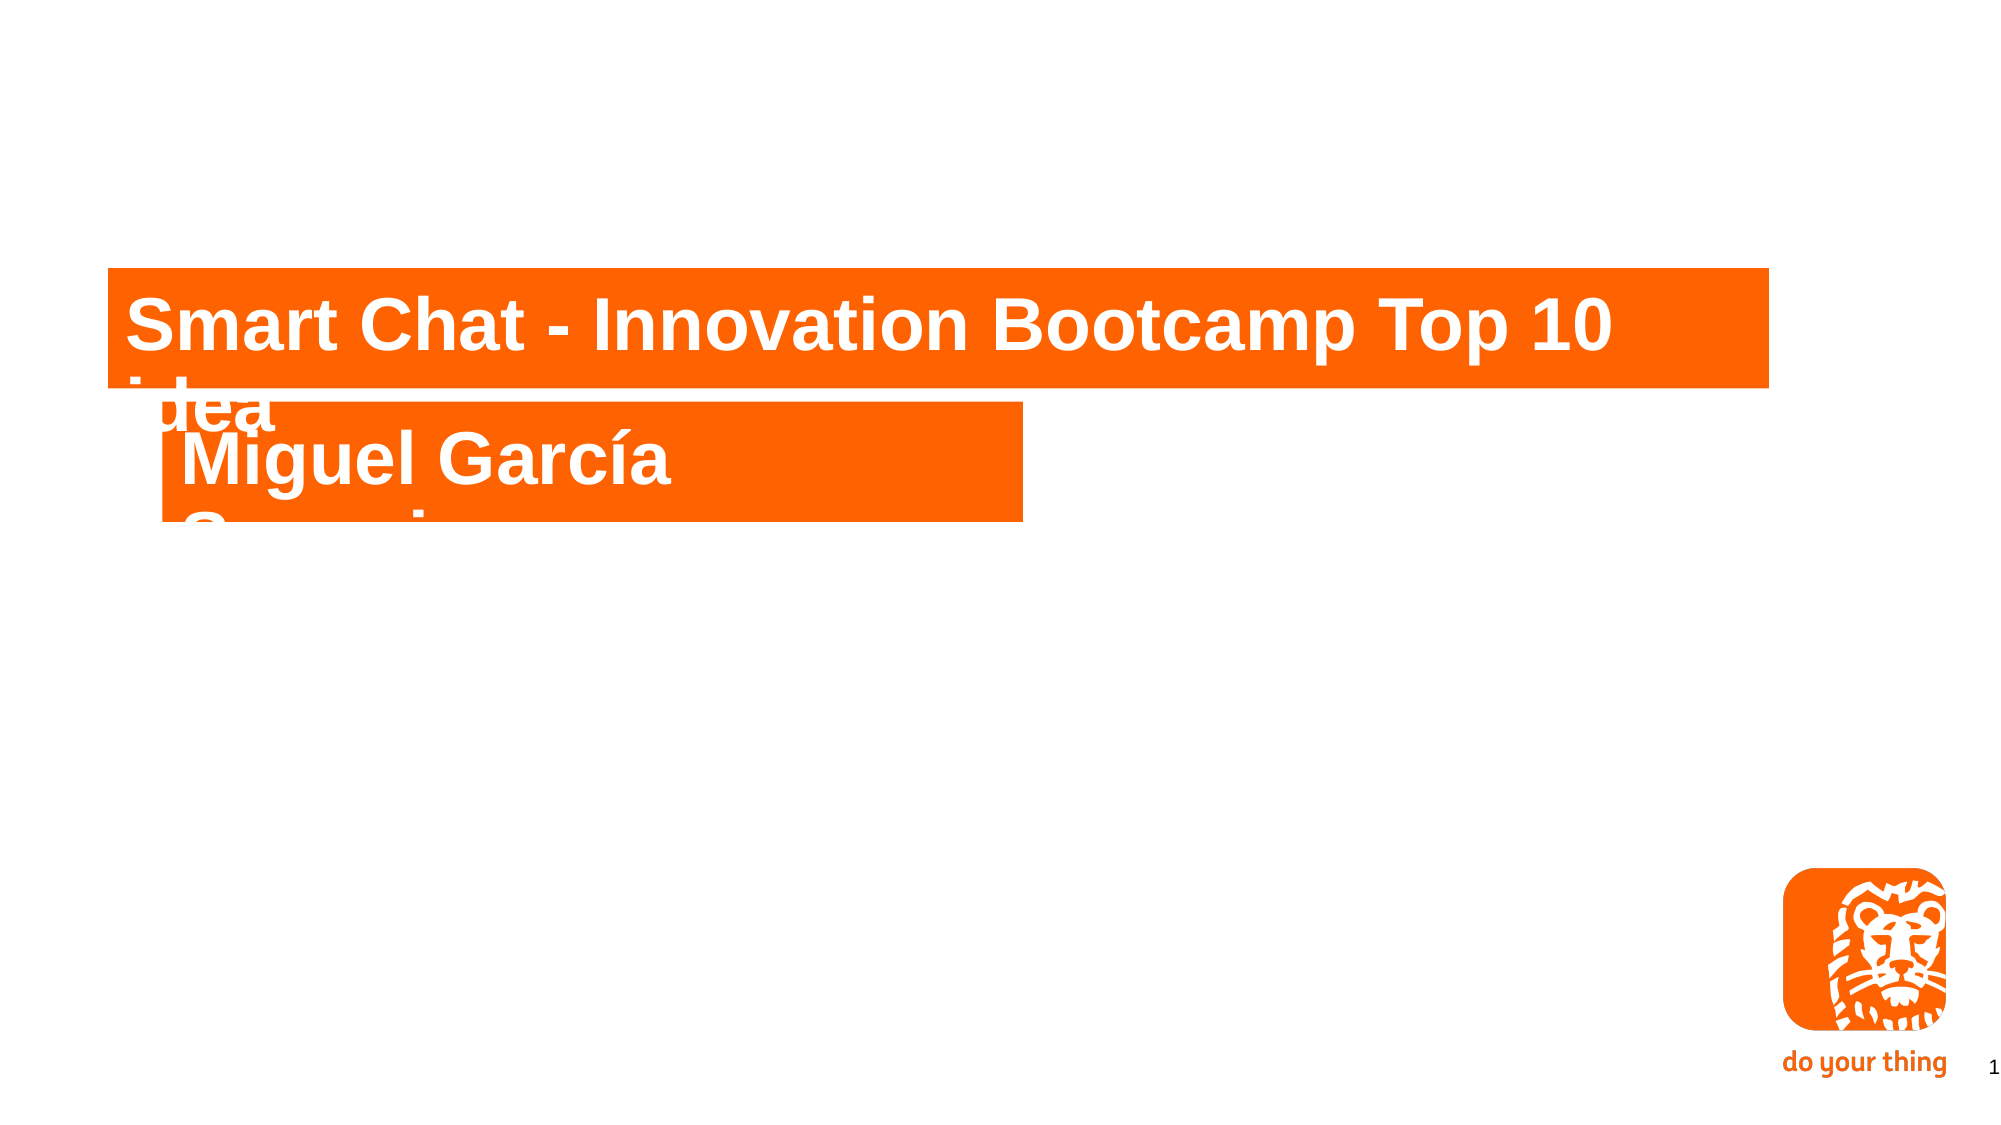

# Smart Chat - Innovation Bootcamp Top 10 idea
Miguel García Sanguino
1